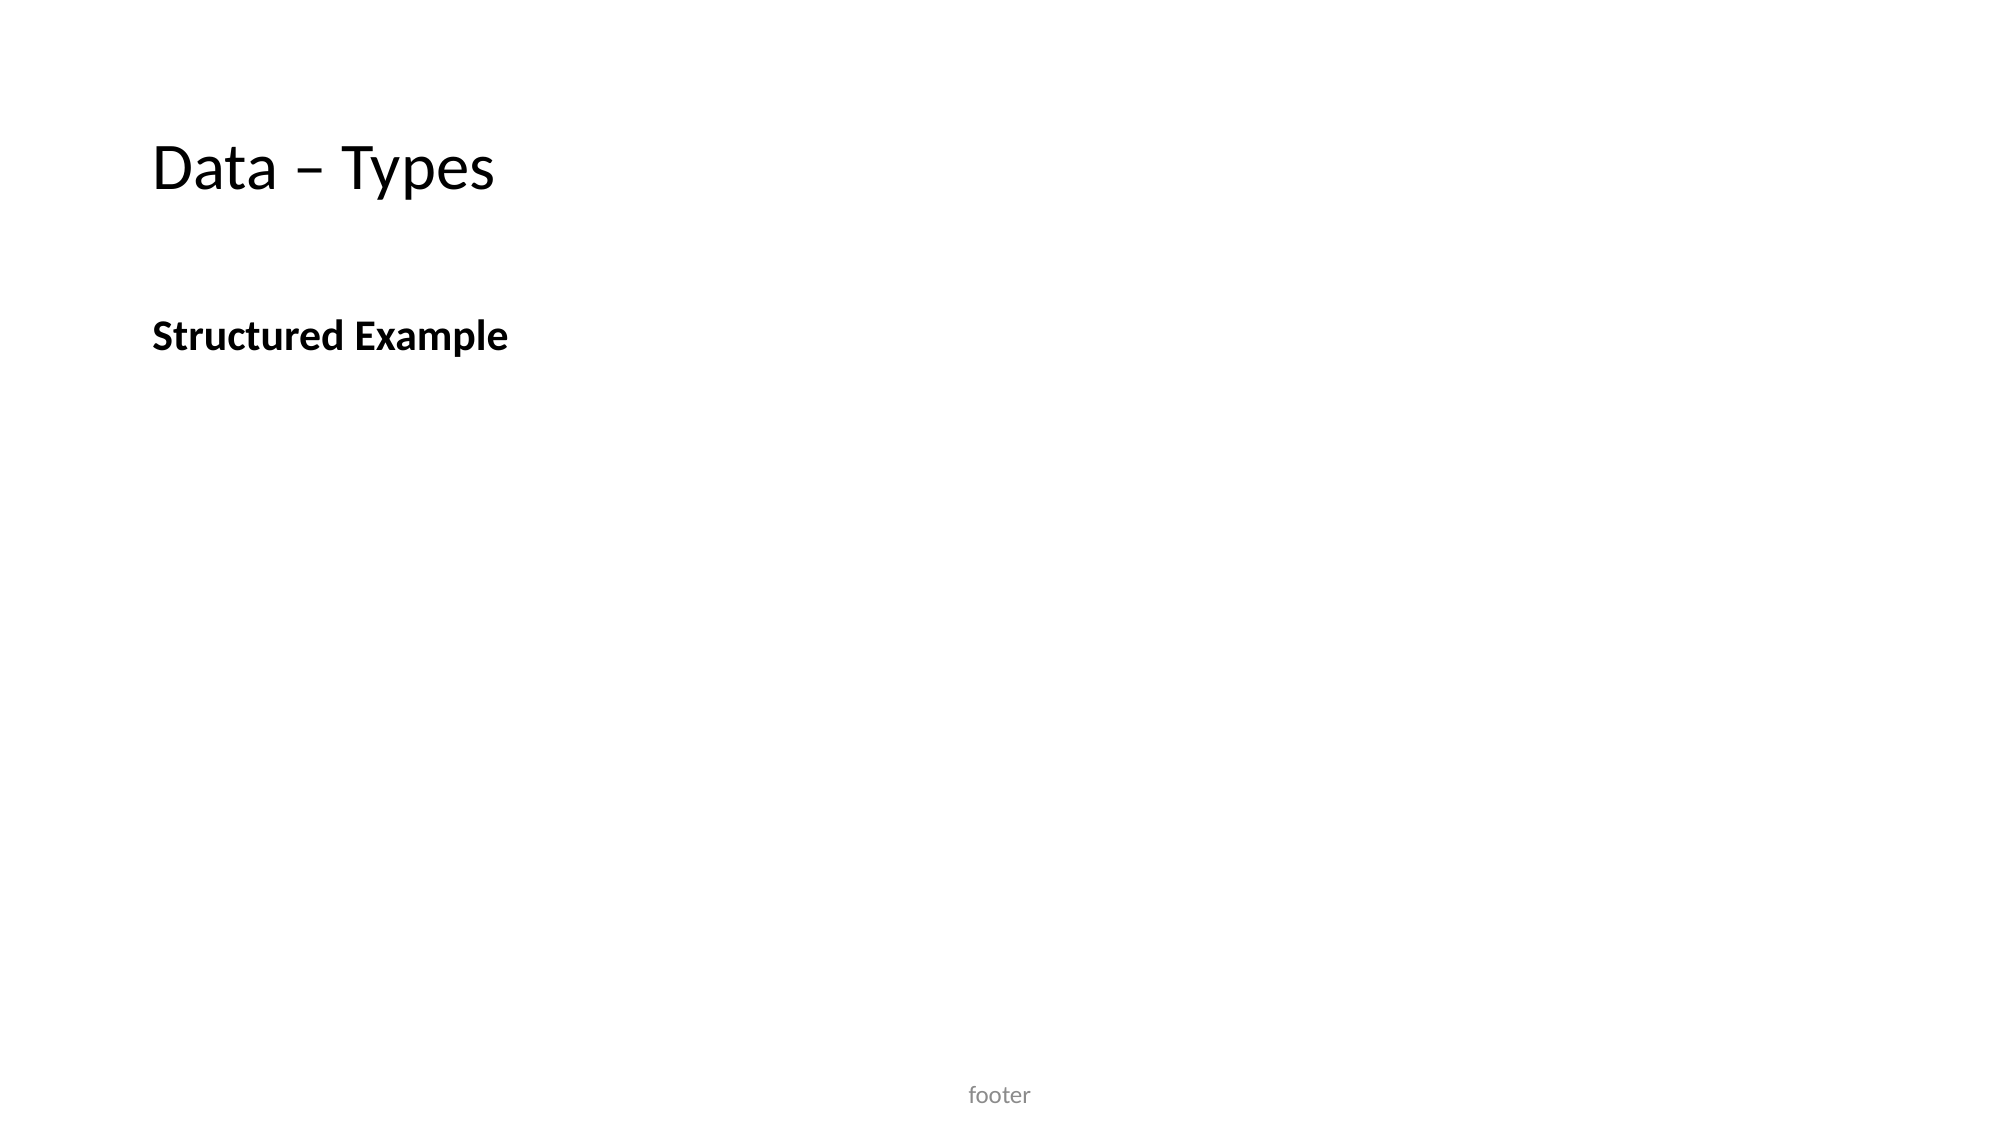

# Data – Types
Structured Example
footer